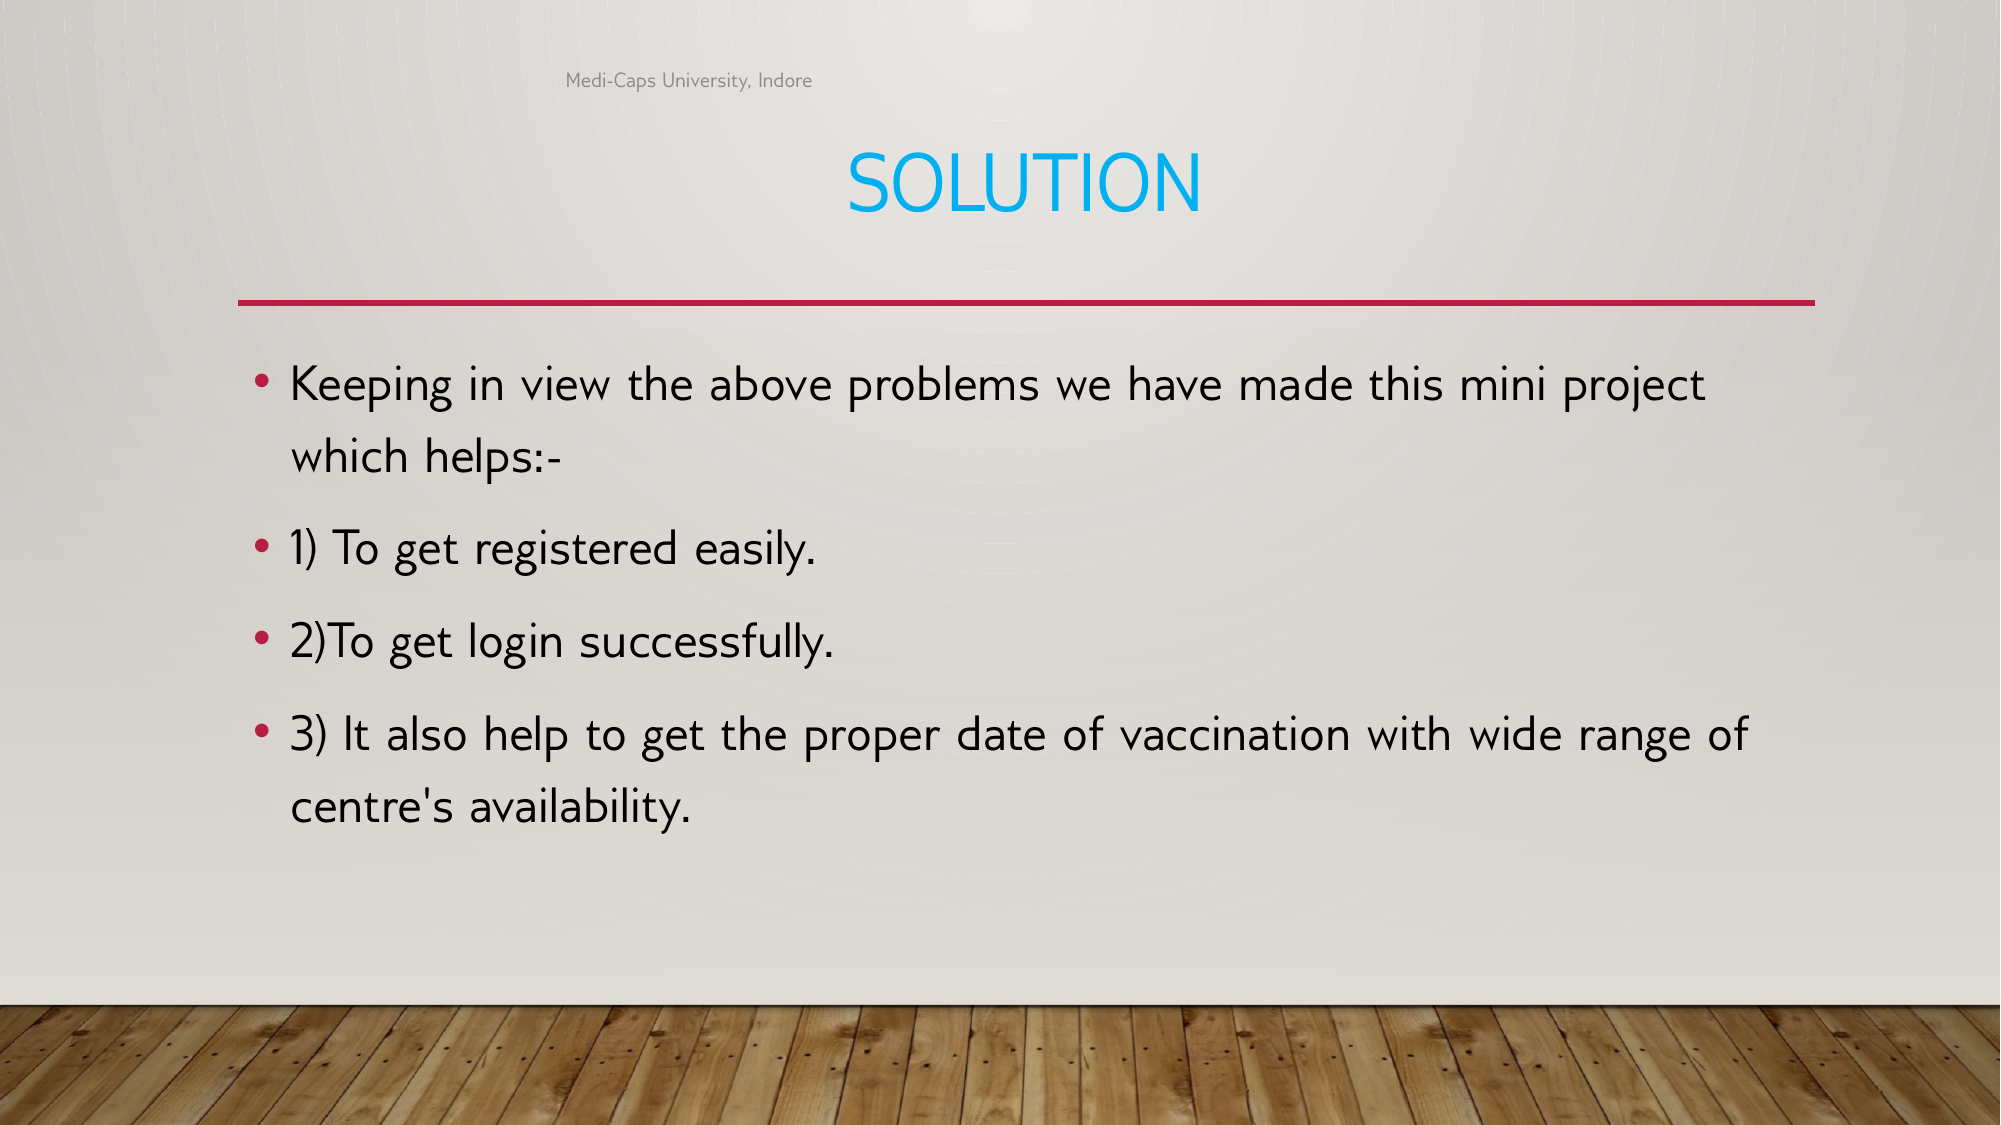

Medi-Caps University, Indore
# SOLUTION
Keeping in view the above problems we have made this mini project which helps:-
1) To get registered easily.
2)To get login successfully.
3) It also help to get the proper date of vaccination with wide range of centre's availability.